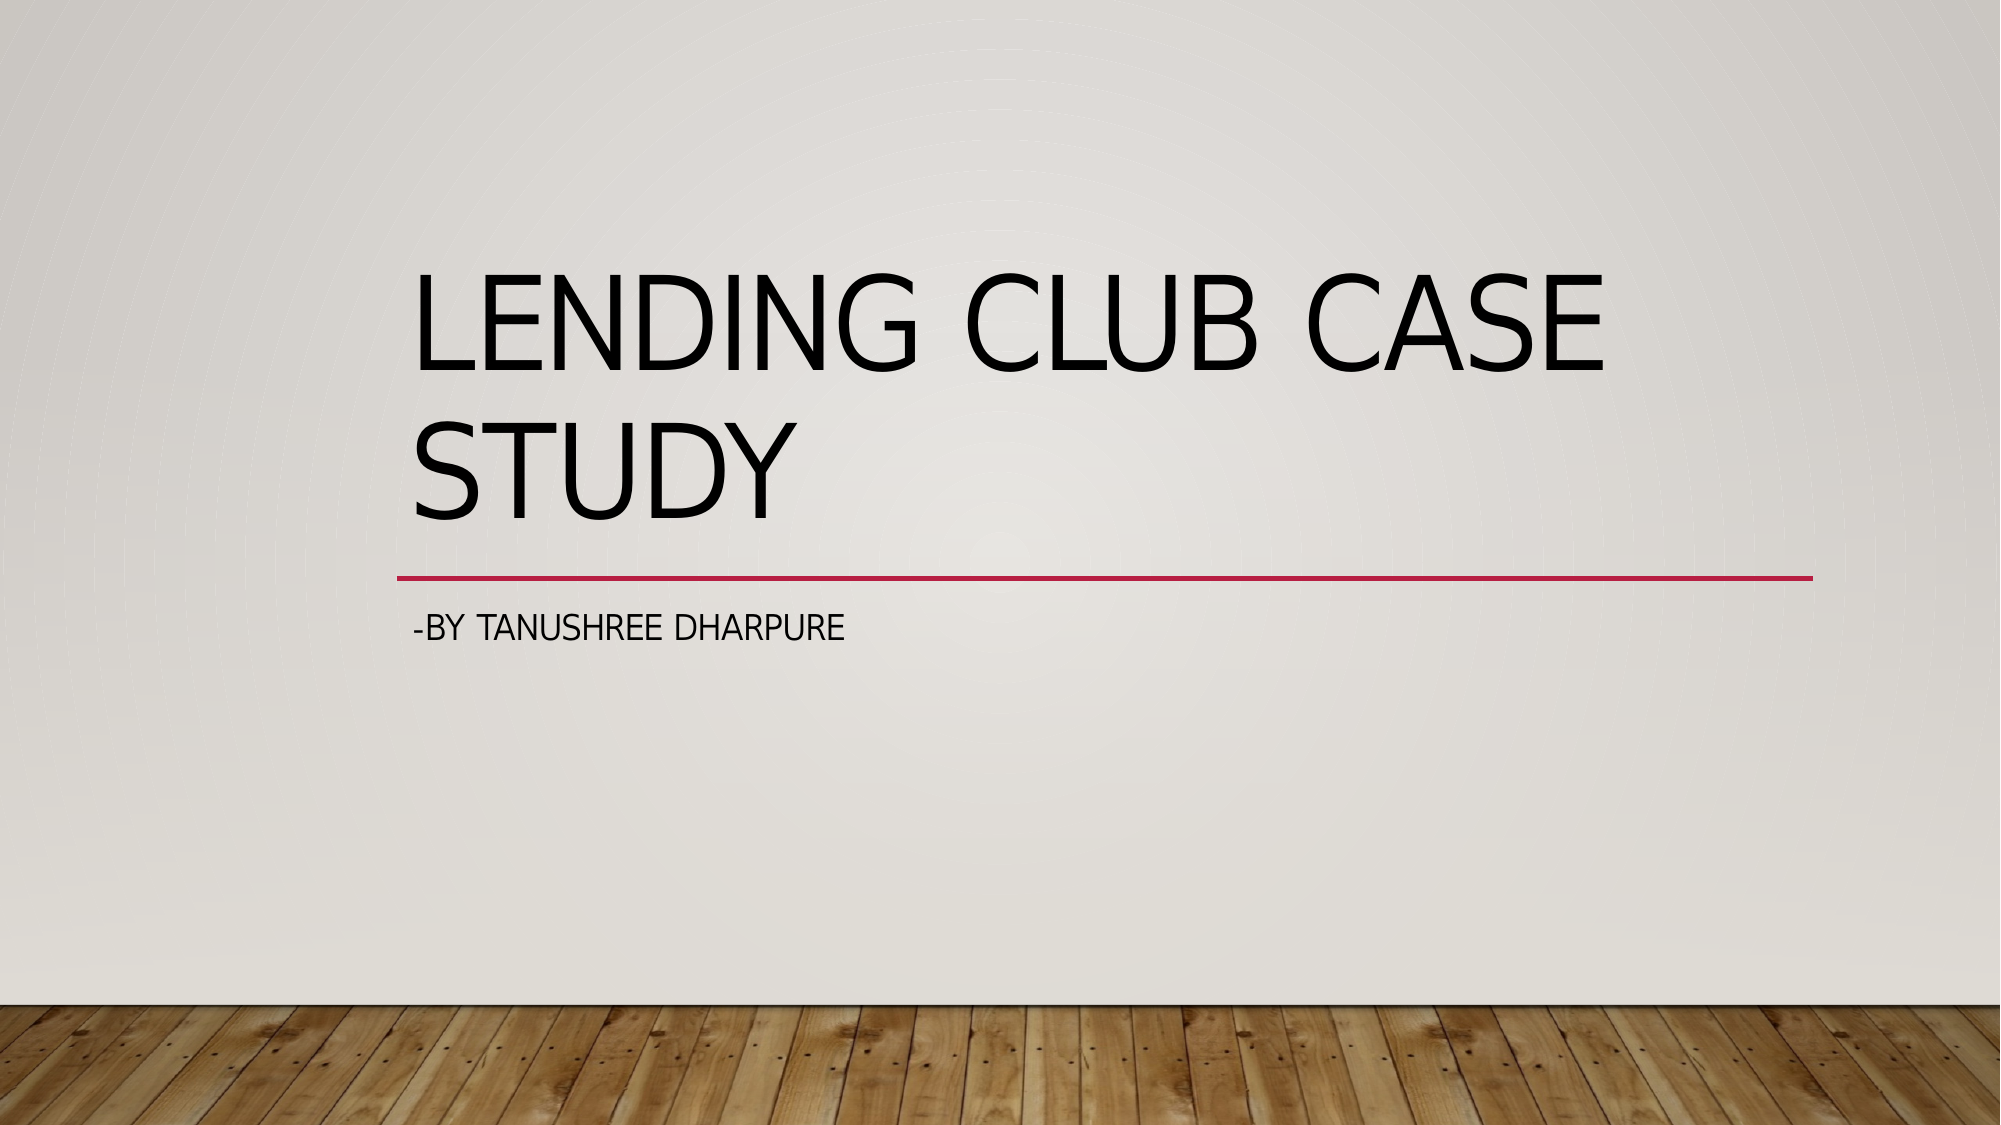

# Lending Club Case Study
-by Tanushree Dharpure